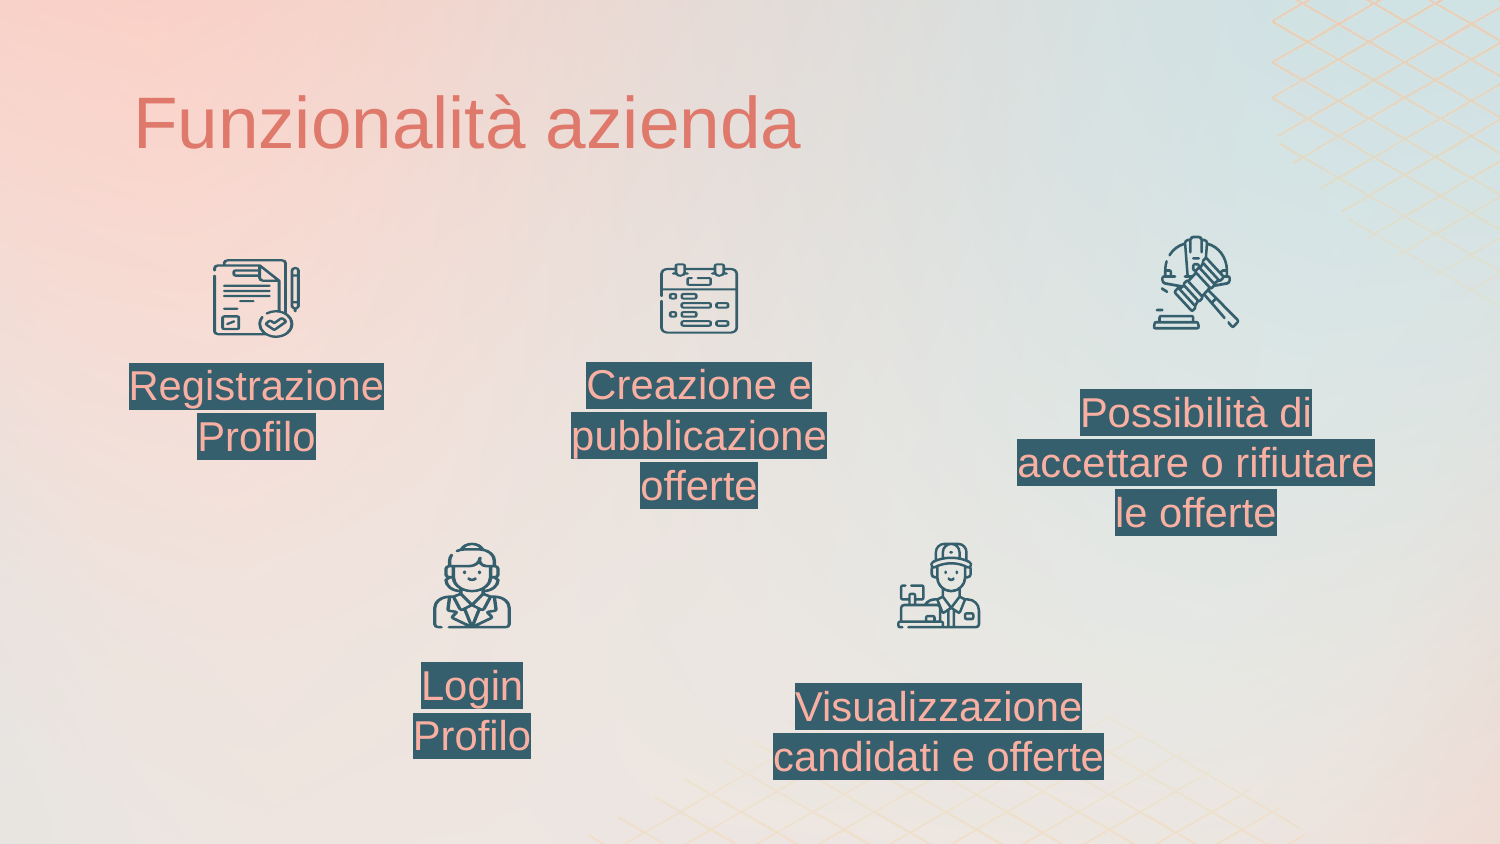

# Funzionalità azienda

Registrazione Profilo
Creazione e pubblicazione offerte
Possibilità di accettare o rifiutare le offerte

Login
Profilo
Visualizzazione candidati e offerte